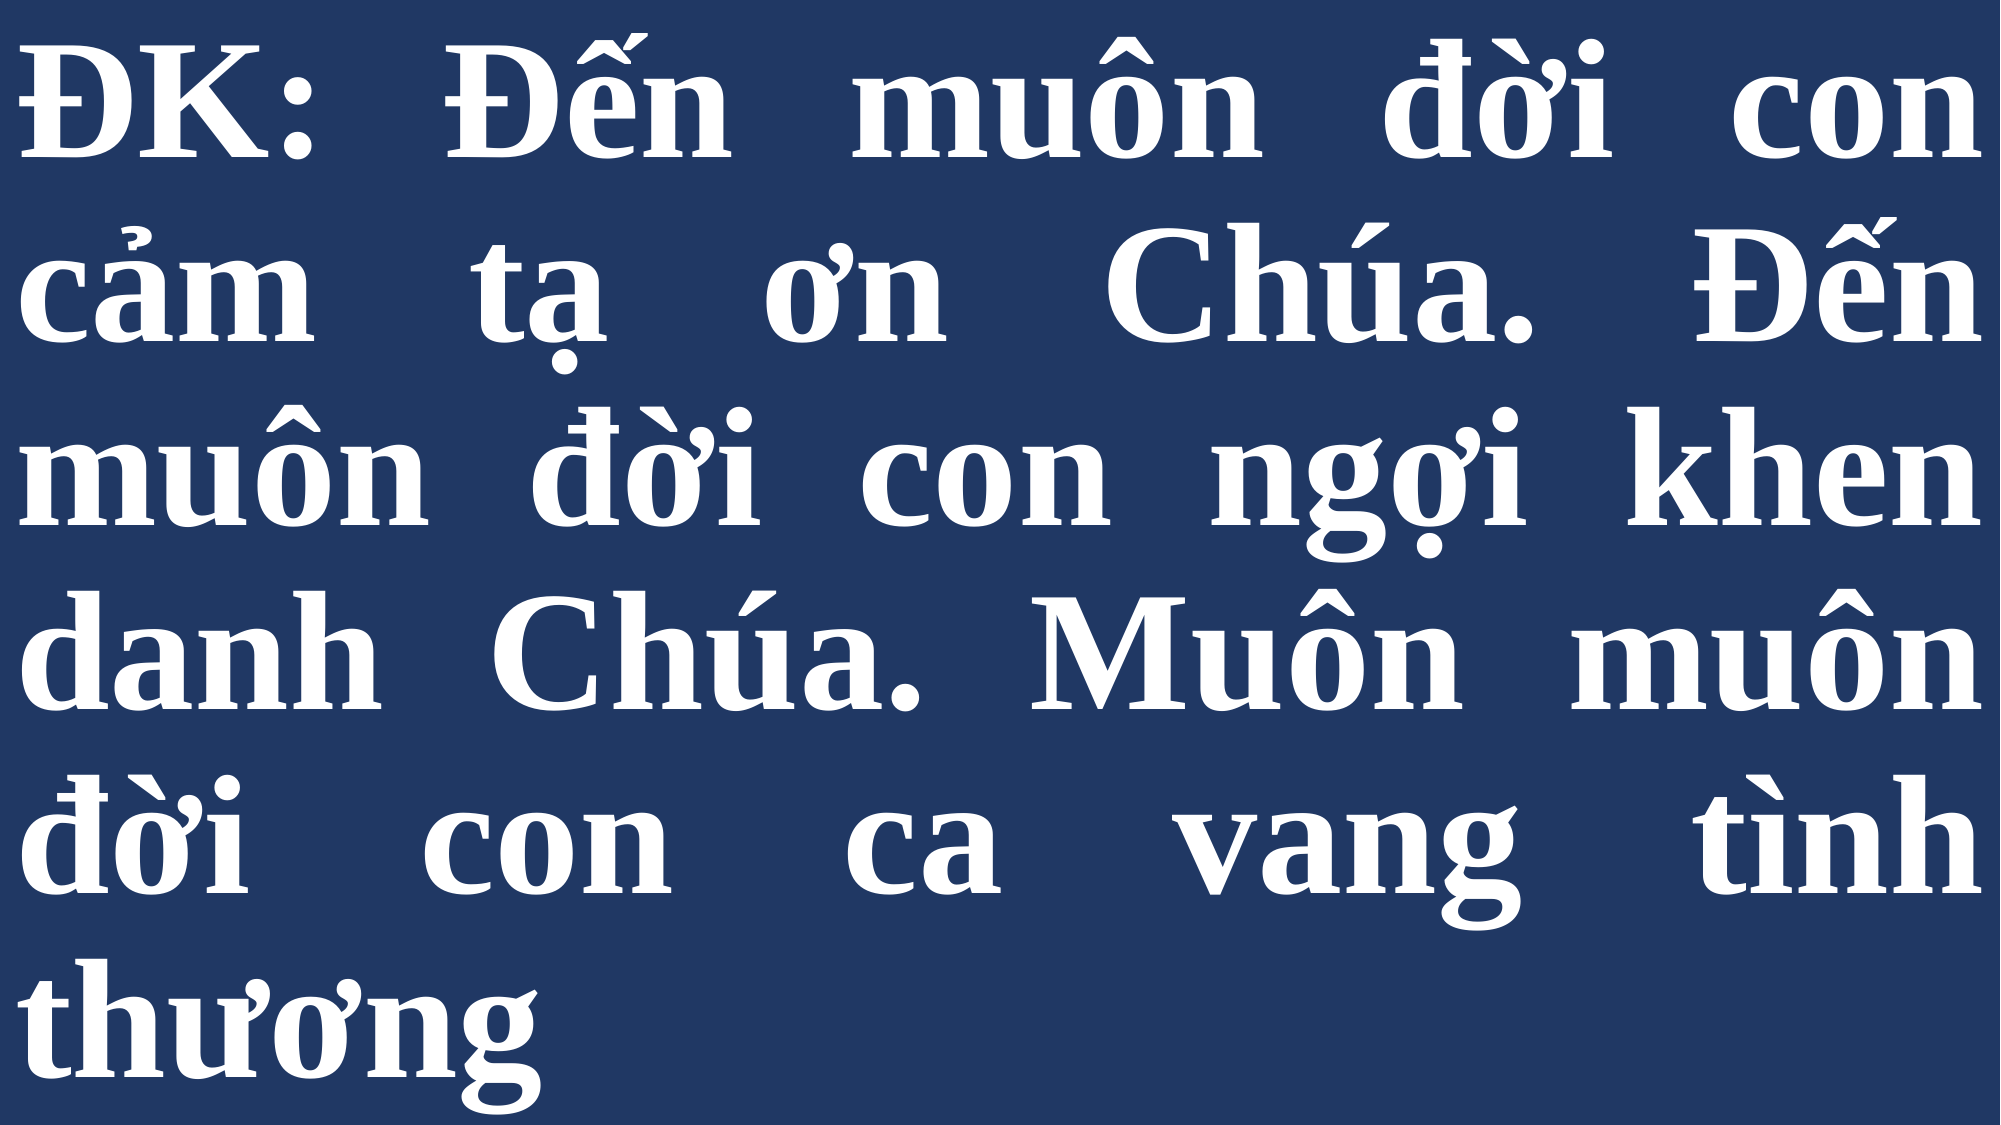

# ĐK: Đến muôn đời con cảm tạ ơn Chúa. Đến muôn đời con ngợi khen danh Chúa. Muôn muôn đời con ca vang tình thương